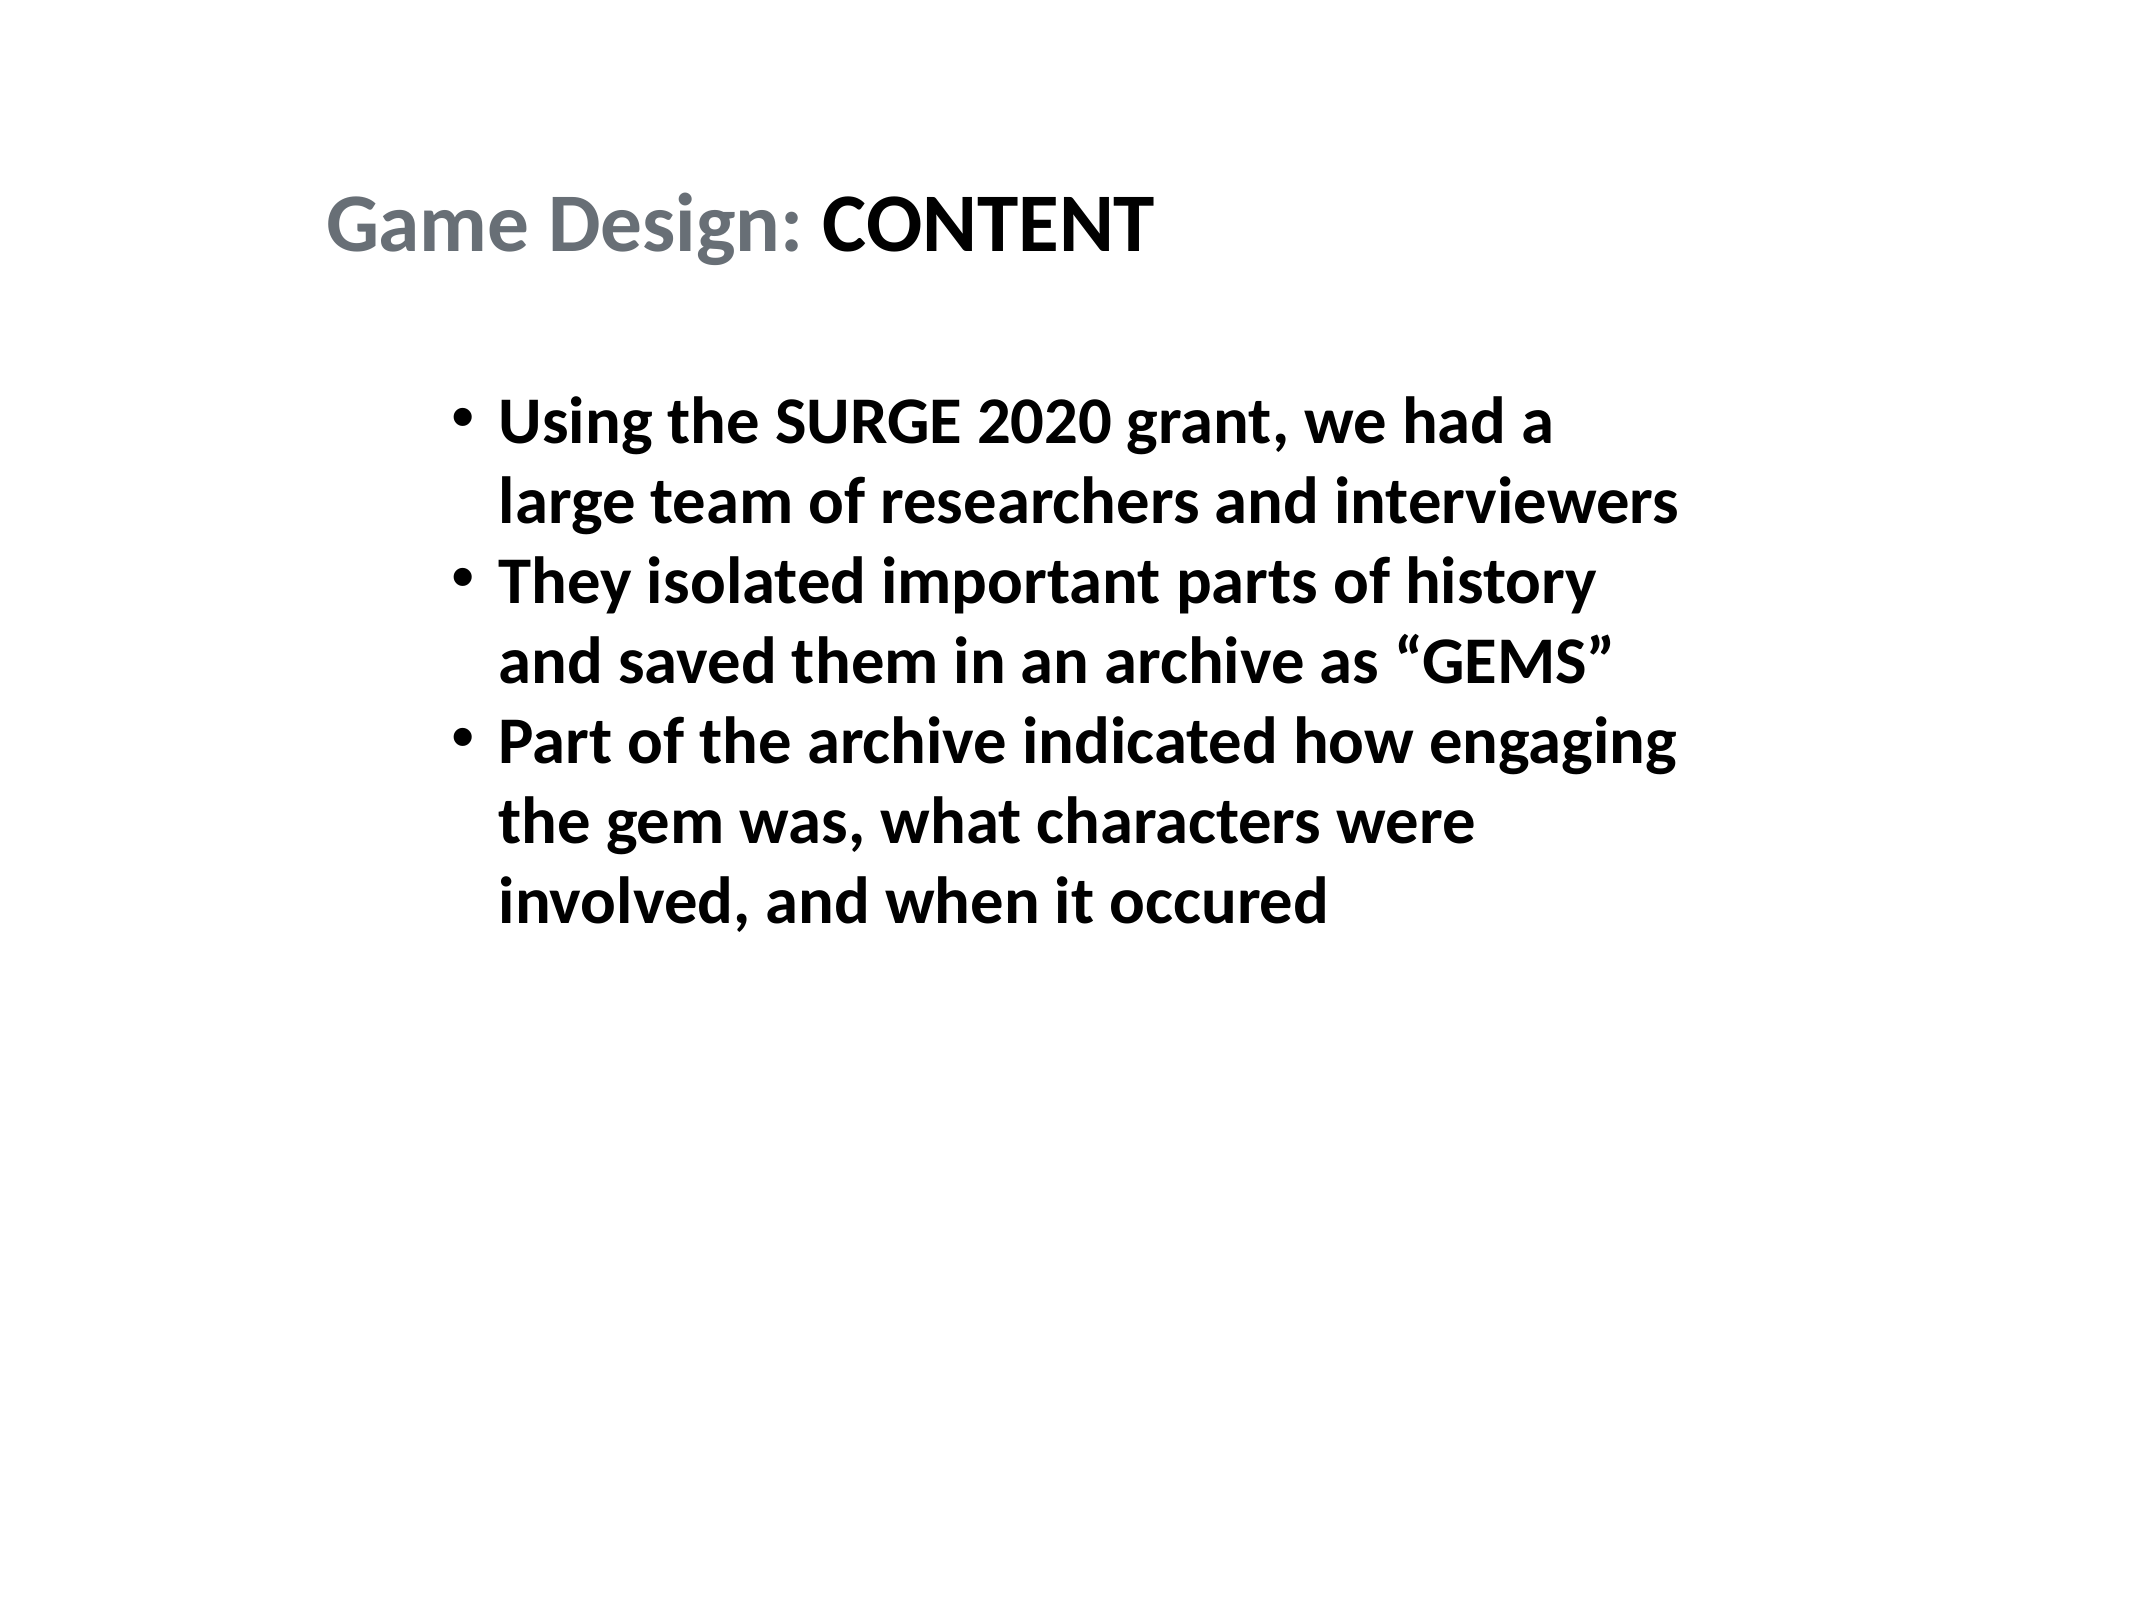

Game Design: CONTENT
Using the SURGE 2020 grant, we had a large team of researchers and interviewers
They isolated important parts of history and saved them in an archive as “GEMS”
Part of the archive indicated how engaging the gem was, what characters were involved, and when it occured